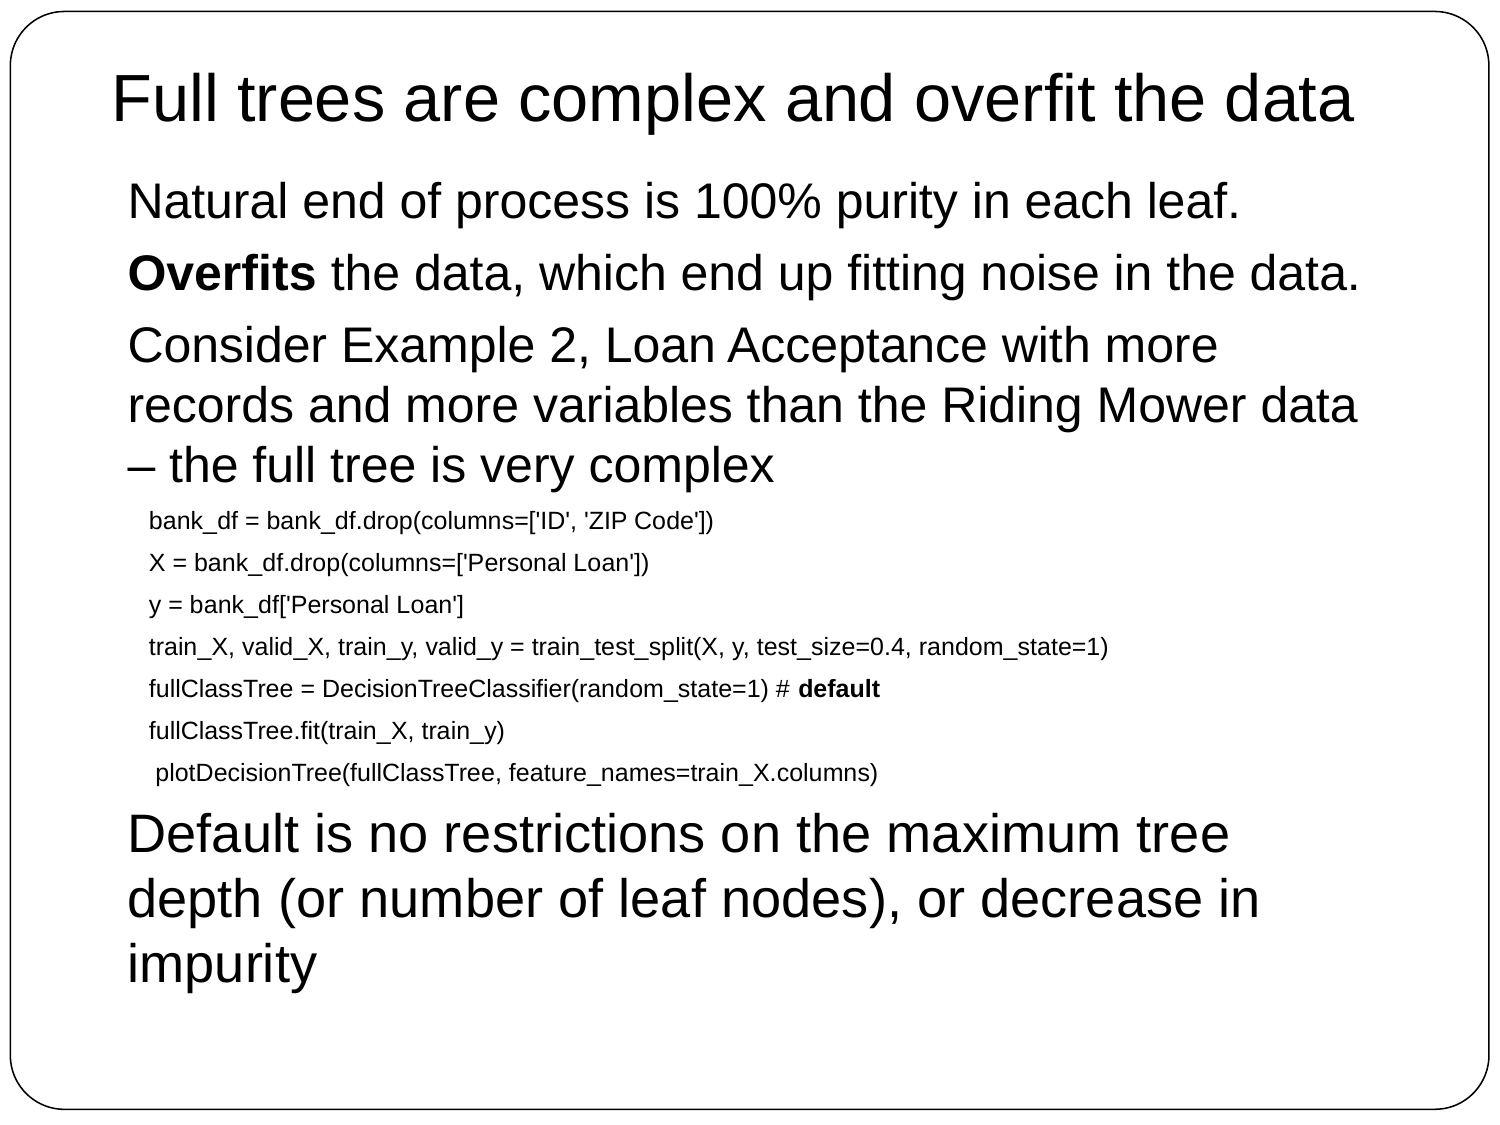

# Full trees are complex and overfit the data
Natural end of process is 100% purity in each leaf.
Overfits the data, which end up fitting noise in the data.
Consider Example 2, Loan Acceptance with more records and more variables than the Riding Mower data – the full tree is very complex
bank_df = bank_df.drop(columns=['ID', 'ZIP Code'])
X = bank_df.drop(columns=['Personal Loan'])
y = bank_df['Personal Loan']
train_X, valid_X, train_y, valid_y = train_test_split(X, y, test_size=0.4, random_state=1)
fullClassTree = DecisionTreeClassifier(random_state=1) # default
fullClassTree.fit(train_X, train_y)
    plotDecisionTree(fullClassTree, feature_names=train_X.columns)
Default is no restrictions on the maximum tree depth (or number of leaf nodes), or decrease in impurity